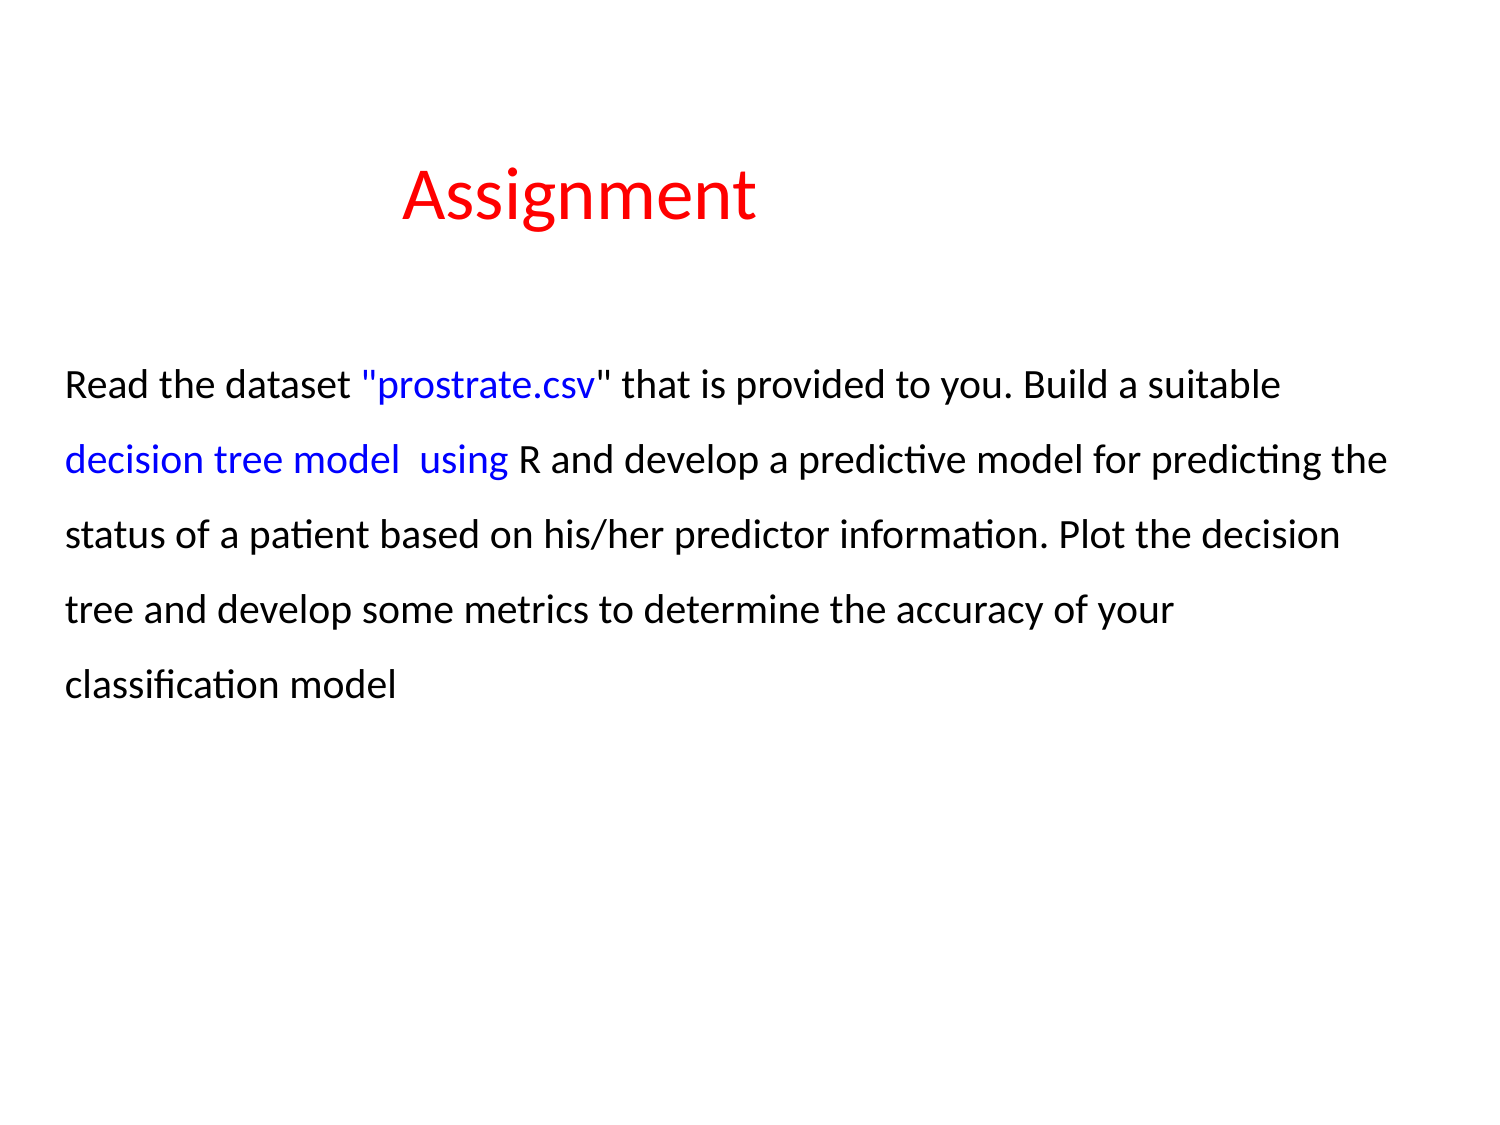

Assignment
Read the dataset "prostrate.csv" that is provided to you. Build a suitable decision tree model  using R and develop a predictive model for predicting the status of a patient based on his/her predictor information. Plot the decision tree and develop some metrics to determine the accuracy of your classification model